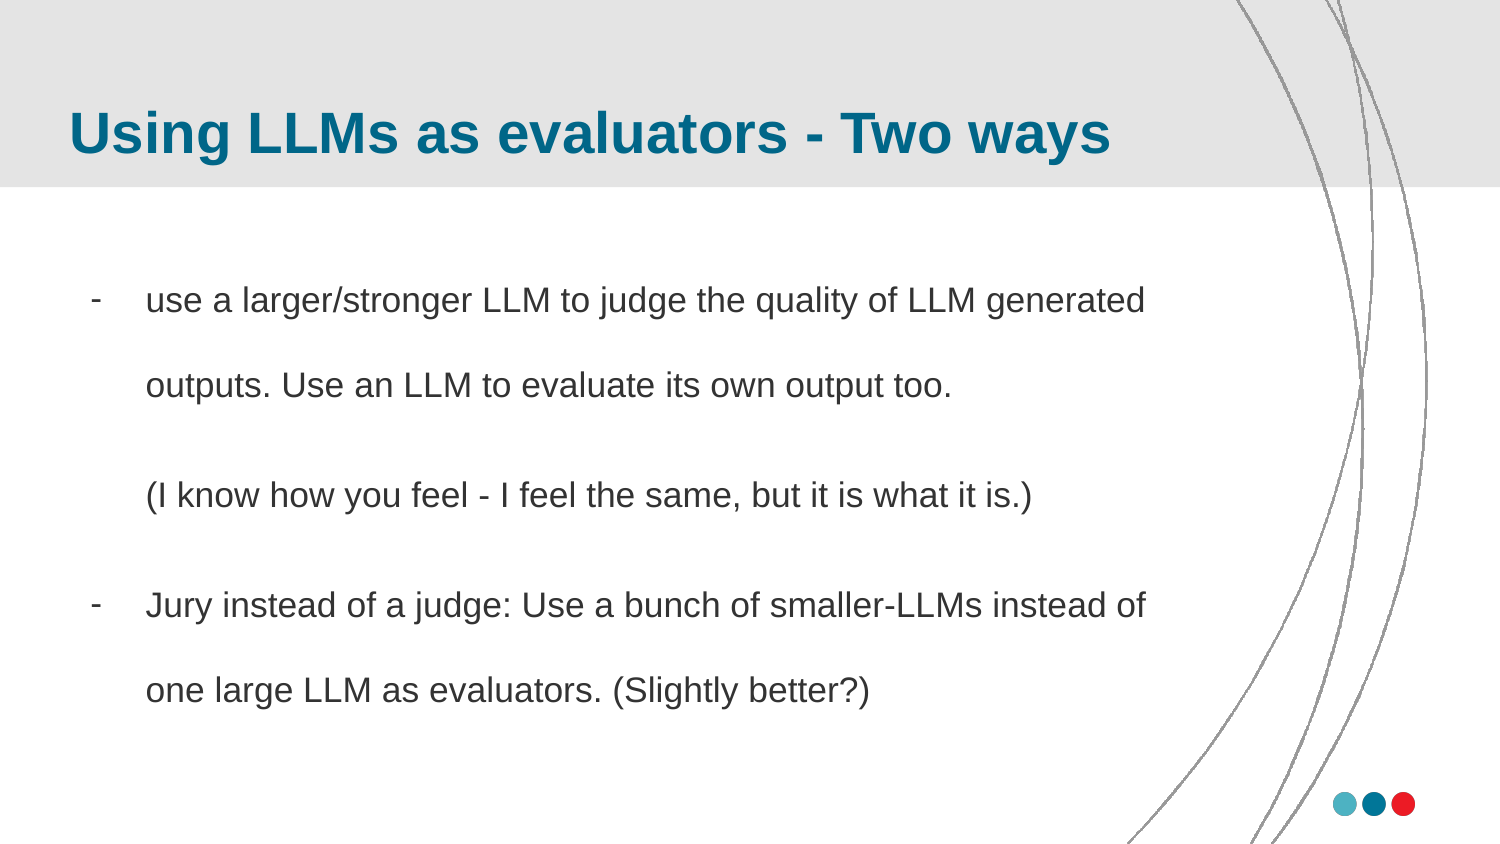

# Using LLMs as evaluators - Two ways
use a larger/stronger LLM to judge the quality of LLM generated outputs. Use an LLM to evaluate its own output too.
(I know how you feel - I feel the same, but it is what it is.)
Jury instead of a judge: Use a bunch of smaller-LLMs instead of one large LLM as evaluators. (Slightly better?)